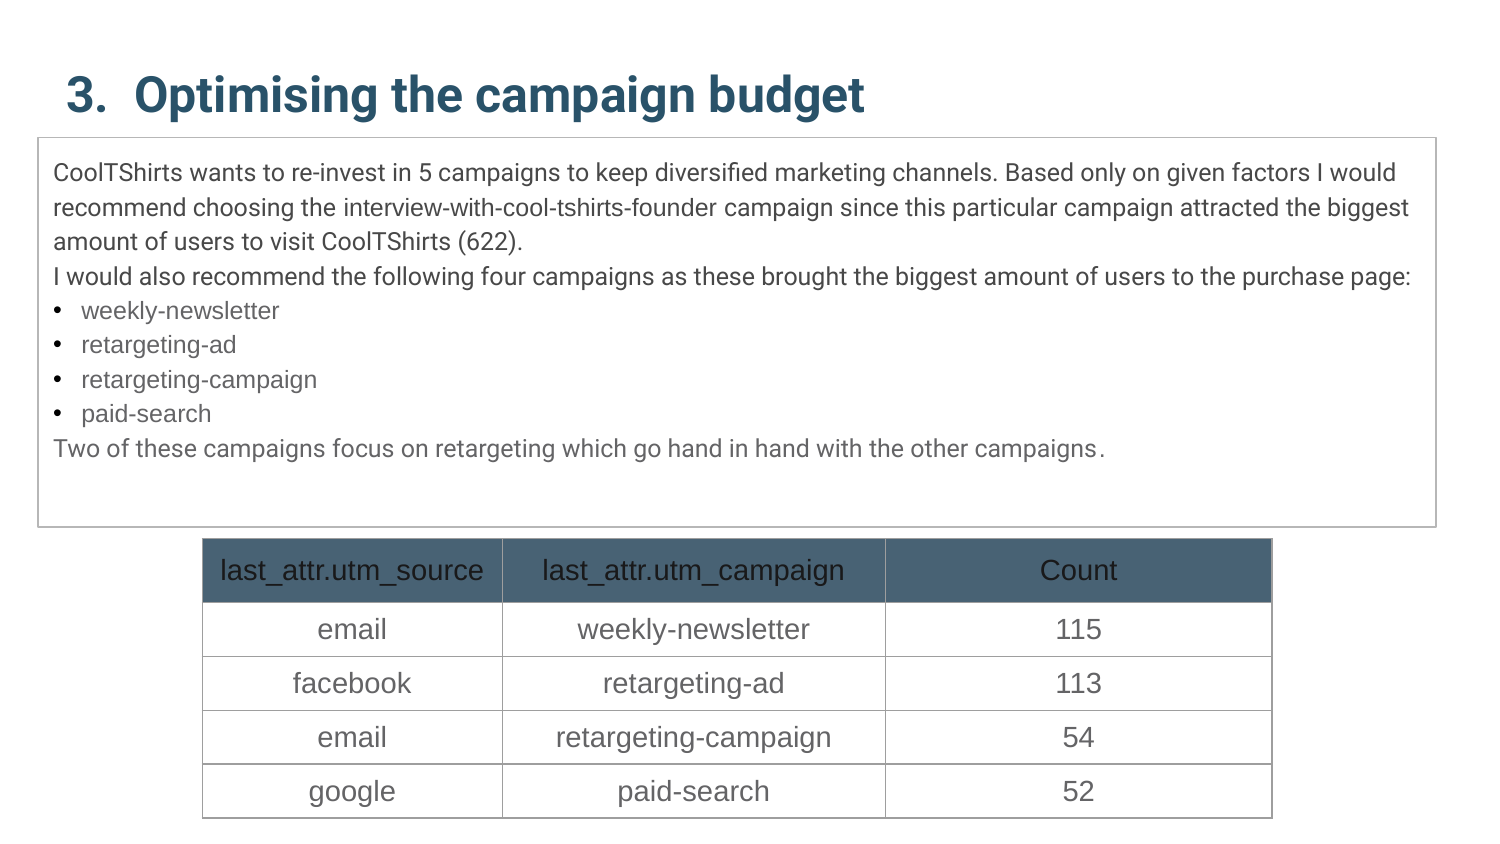

3.  Optimising the campaign budget
CoolTShirts wants to re-invest in 5 campaigns to keep diversified marketing channels. Based only on given factors I would recommend choosing the interview-with-cool-tshirts-founder campaign since this particular campaign attracted the biggest amount of users to visit CoolTShirts (622).
I would also recommend the following four campaigns as these brought the biggest amount of users to the purchase page:
weekly-newsletter
retargeting-ad
retargeting-campaign
paid-search
Two of these campaigns focus on retargeting which go hand in hand with the other campaigns.
| last\_attr.utm\_source | last\_attr.utm\_campaign | Count |
| --- | --- | --- |
| email | weekly-newsletter | 115 |
| facebook | retargeting-ad | 113 |
| email | retargeting-campaign | 54 |
| google | paid-search | 52 |